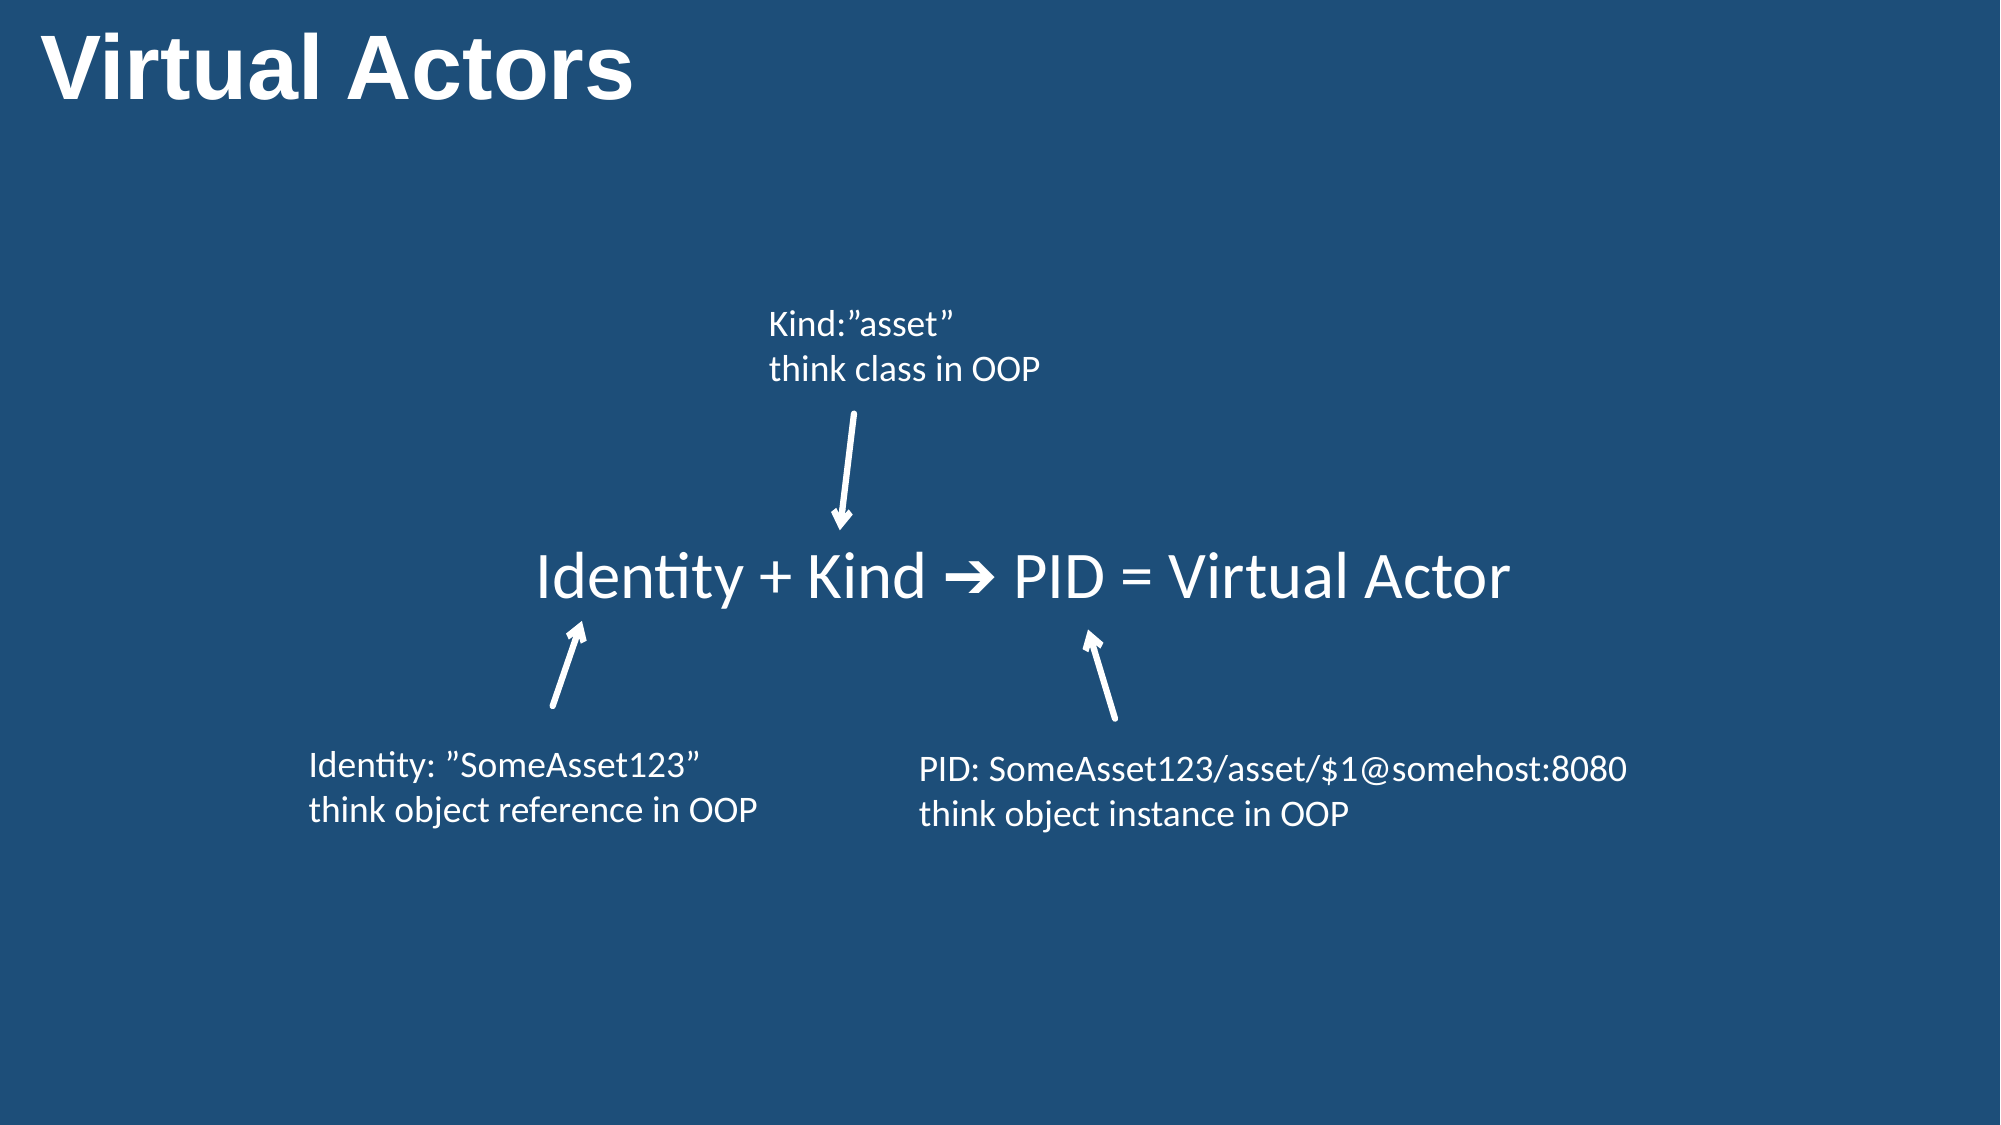

Virtual Actors
Kind:”asset”
think class in OOP
Identity + Kind ➔ PID = Virtual Actor
Identity: ”SomeAsset123”
think object reference in OOP
PID: SomeAsset123/asset/$1@somehost:8080
think object instance in OOP